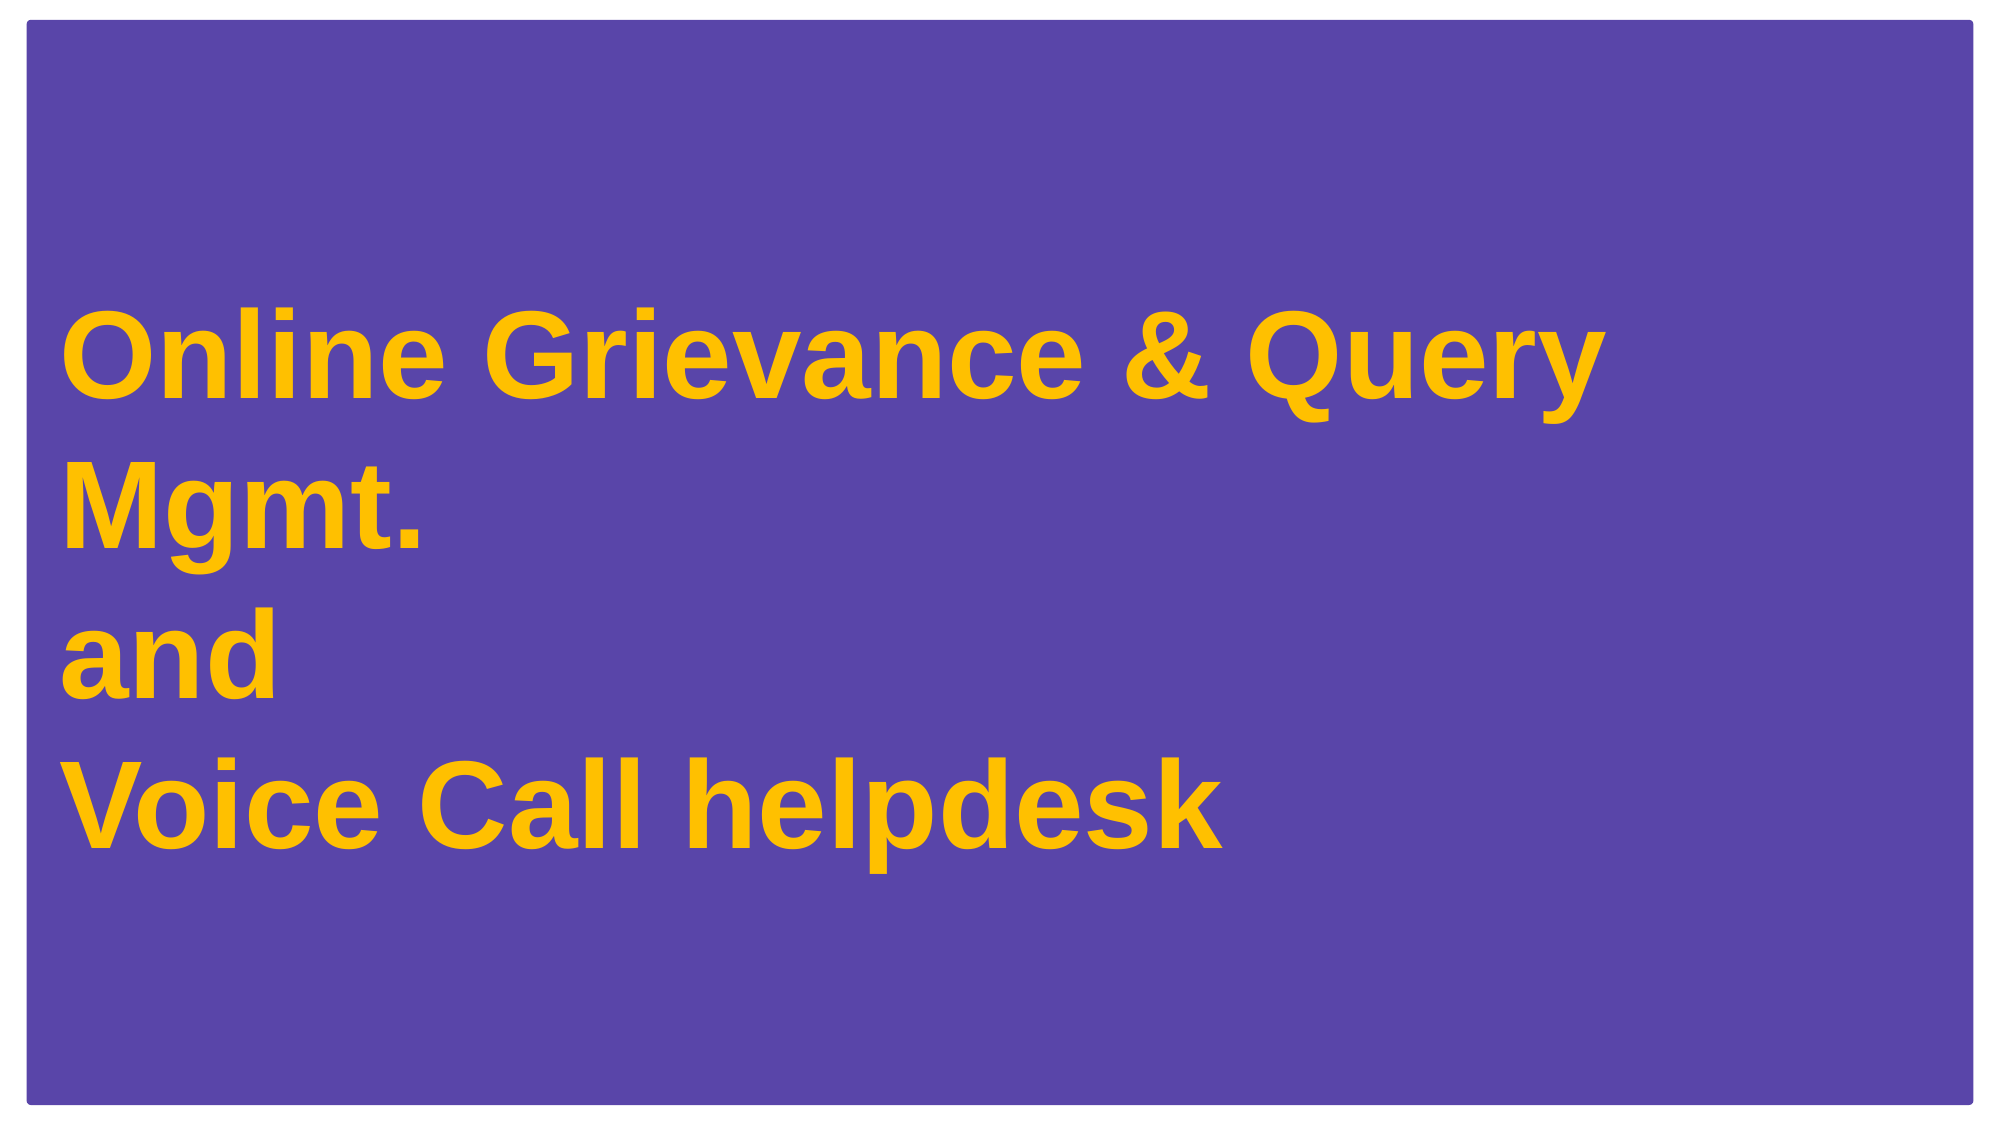

Online Grievance & Query Mgmt.
and
Voice Call helpdesk